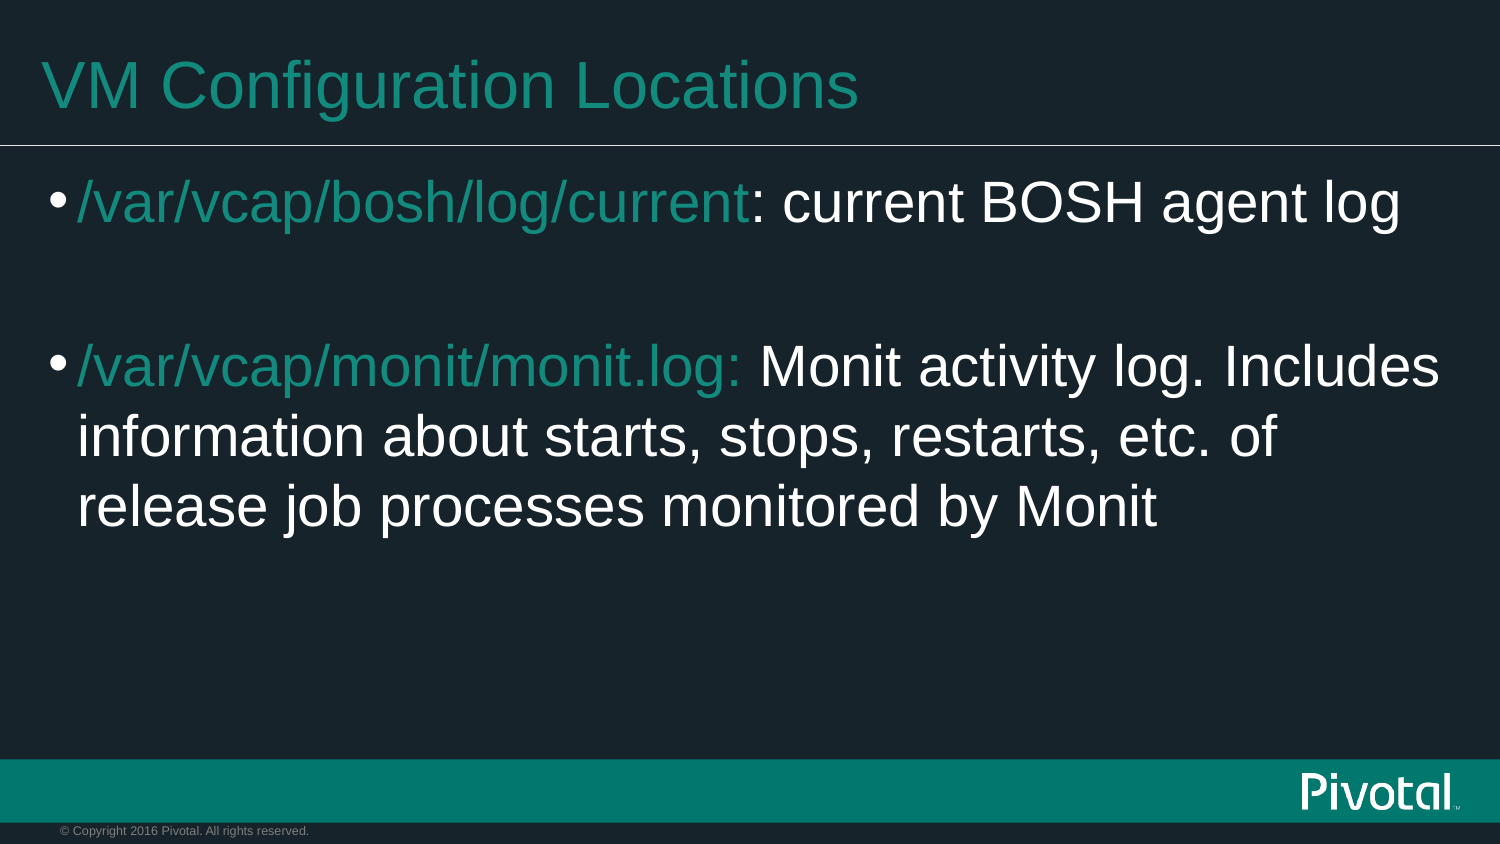

# VM Configuration Locations
/var/vcap/bosh/log/current: current BOSH agent log

/var/vcap/monit/monit.log: Monit activity log. Includes information about starts, stops, restarts, etc. of release job processes monitored by Monit